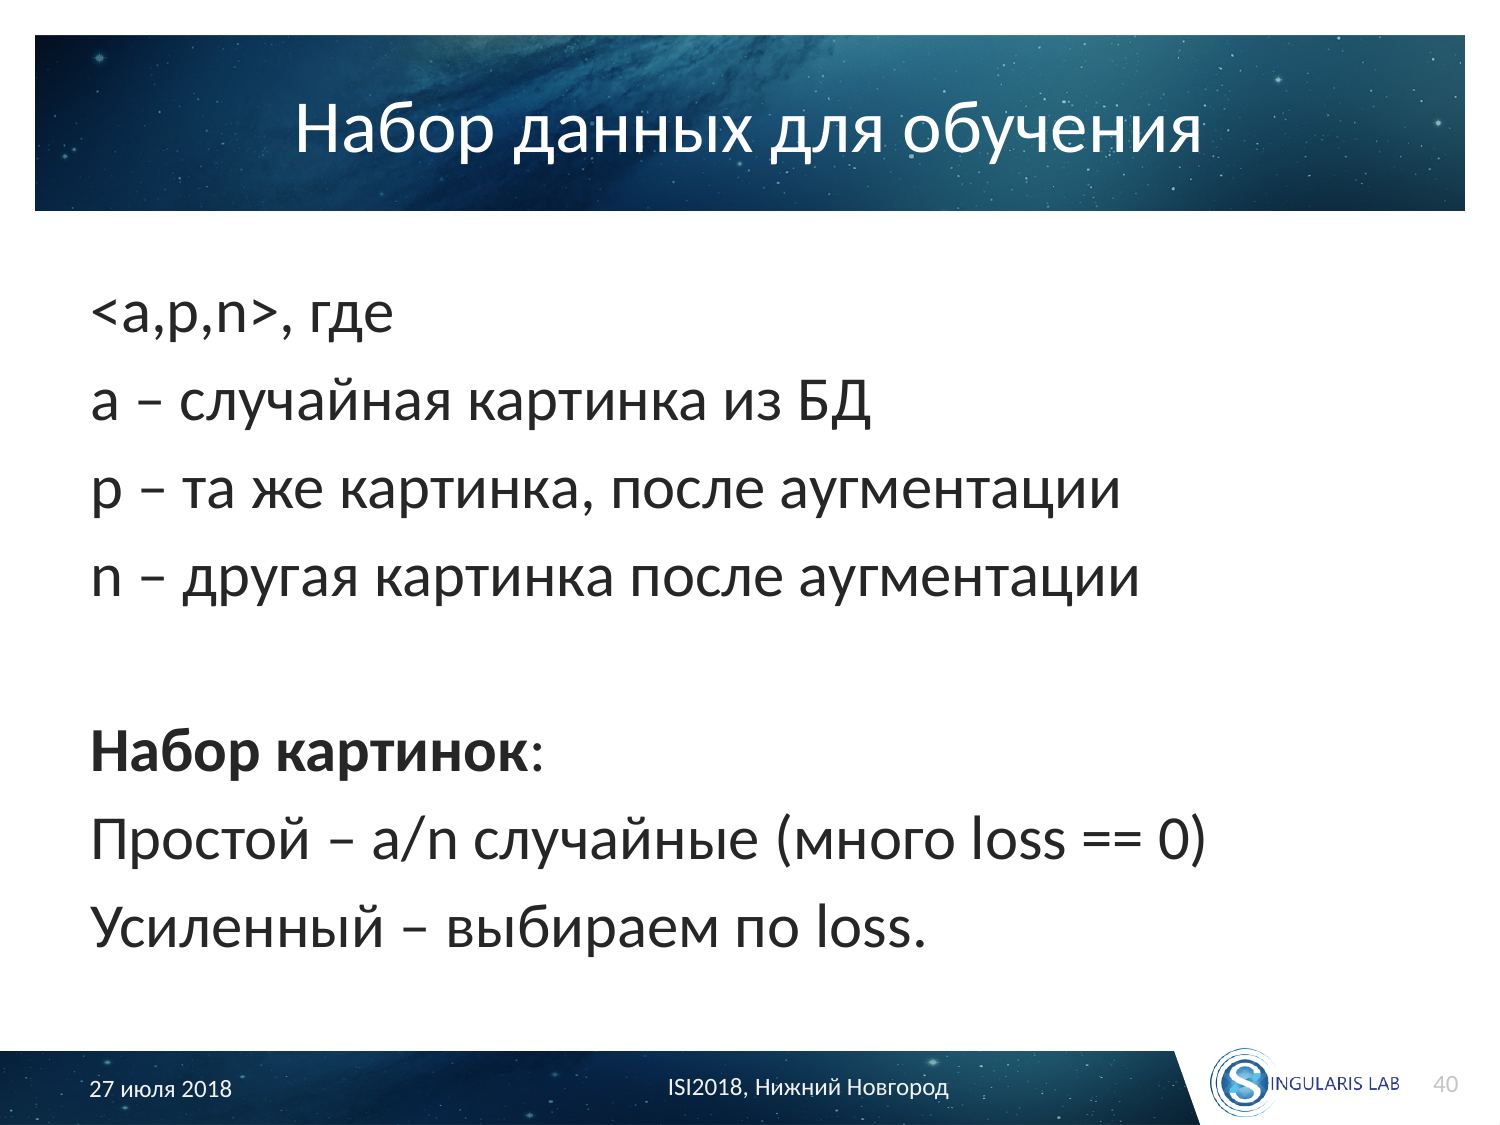

# Набор данных для обучения
<a,p,n>, где
a – случайная картинка из БД
p – та же картинка, после аугментации
n – другая картинка после аугментации

Набор картинок:
Простой – a/n случайные (много loss == 0)
Усиленный – выбираем по loss.
40
ISI2018, Нижний Новгород
27 июля 2018